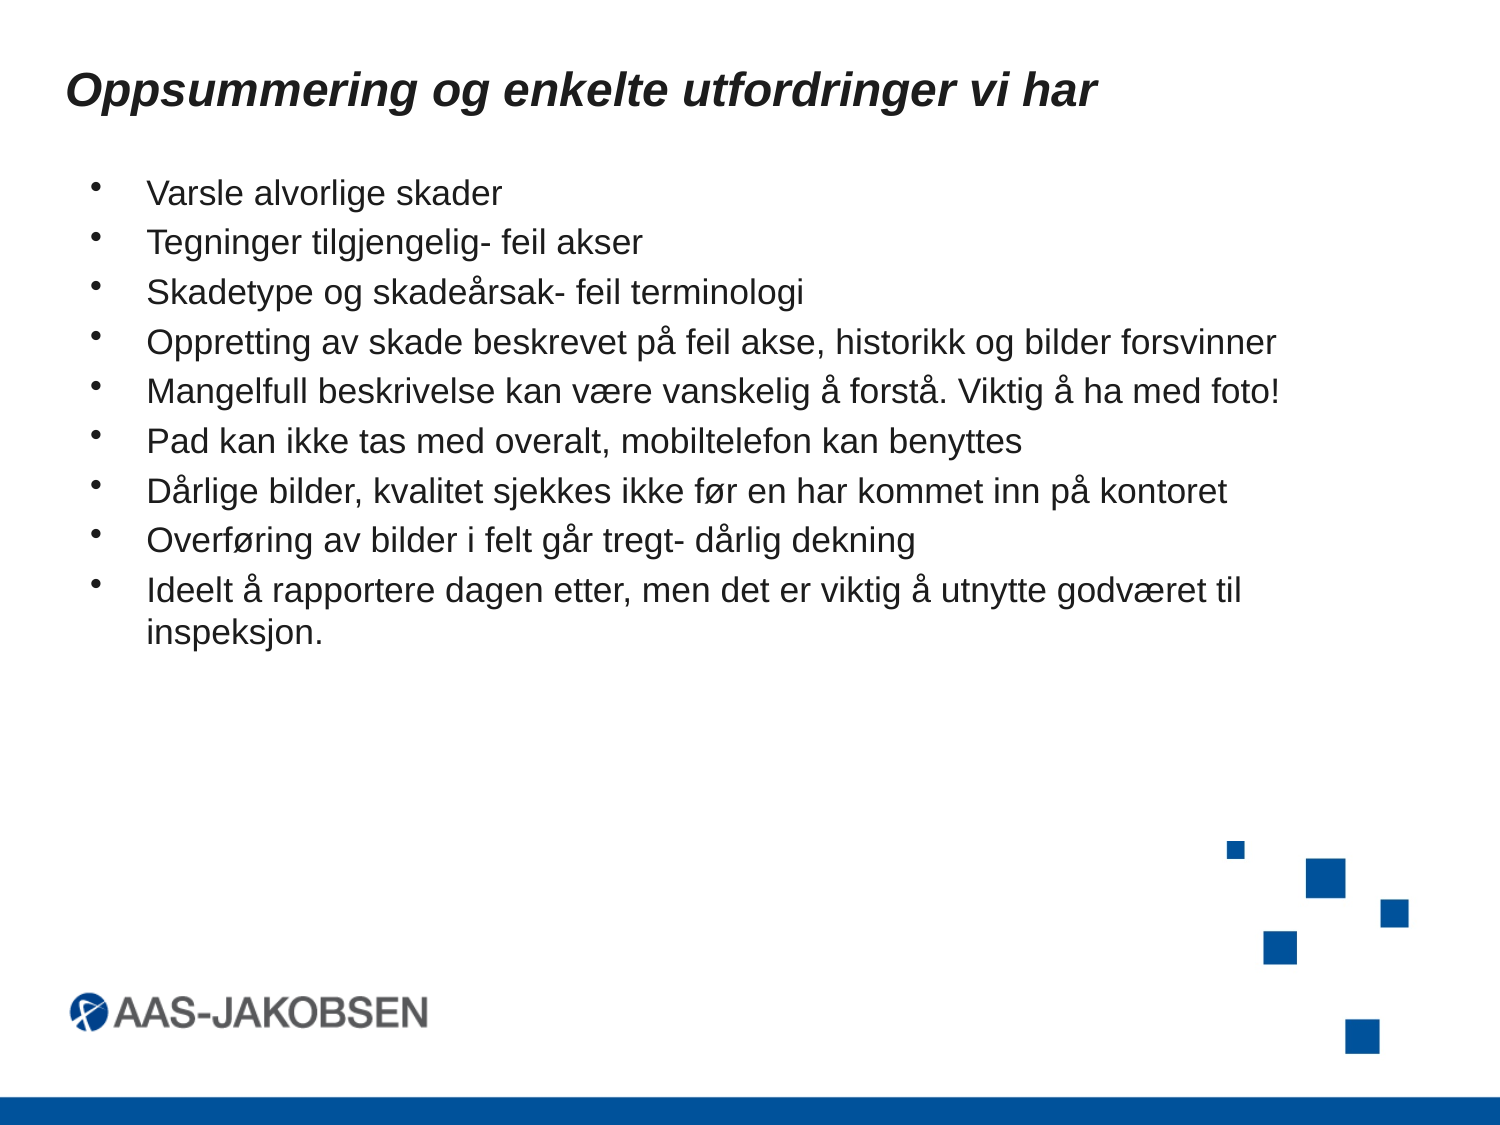

# Oppsummering og enkelte utfordringer vi har
Varsle alvorlige skader
Tegninger tilgjengelig- feil akser
Skadetype og skadeårsak- feil terminologi
Oppretting av skade beskrevet på feil akse, historikk og bilder forsvinner
Mangelfull beskrivelse kan være vanskelig å forstå. Viktig å ha med foto!
Pad kan ikke tas med overalt, mobiltelefon kan benyttes
Dårlige bilder, kvalitet sjekkes ikke før en har kommet inn på kontoret
Overføring av bilder i felt går tregt- dårlig dekning
Ideelt å rapportere dagen etter, men det er viktig å utnytte godværet til inspeksjon.